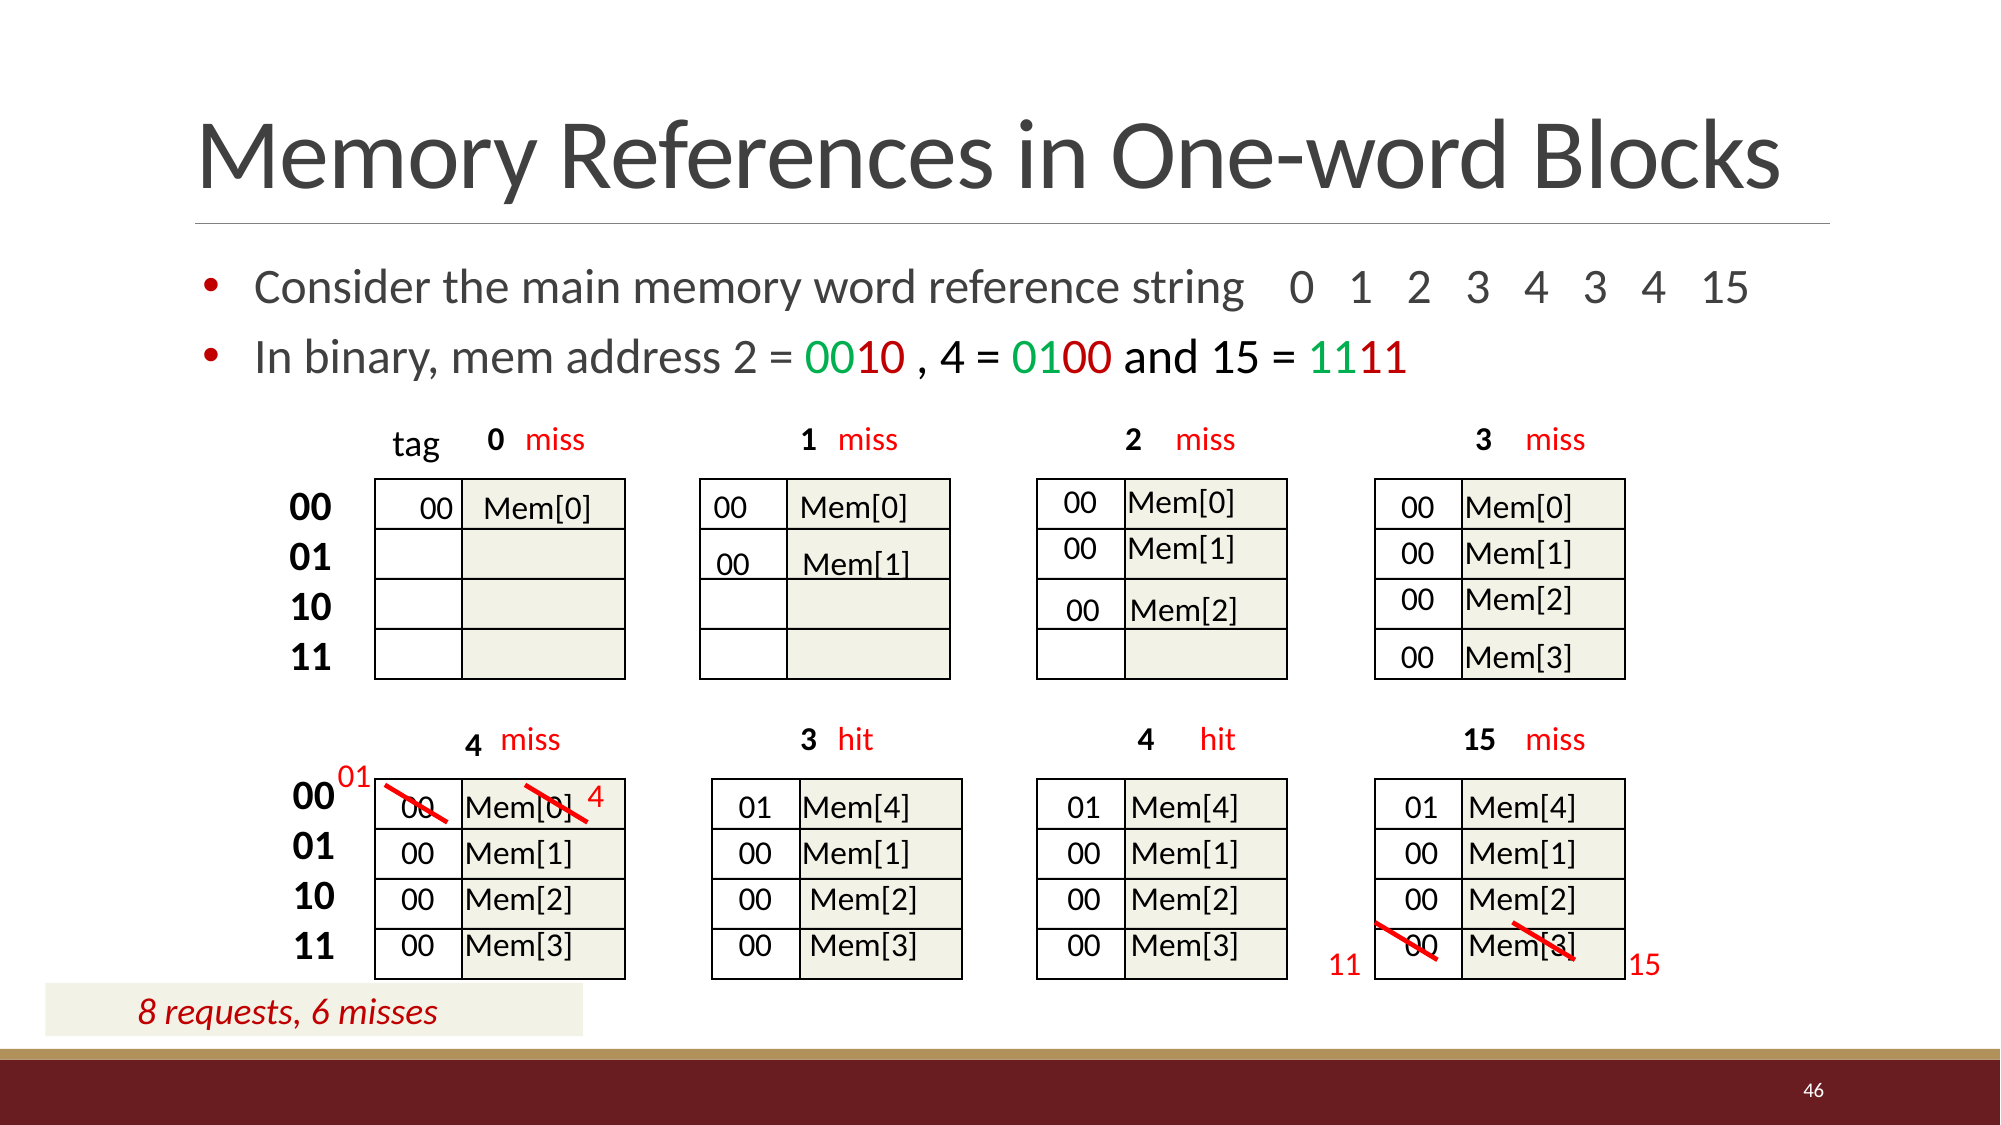

# Memory References in One-word Blocks
Consider the main memory word reference string    0   1   2   3   4   3   4   15
In binary, mem address 2 = 0010 , 4 = 0100 and 15 = 1111

0
miss
1
miss
2
miss
3
miss
tag
00    Mem[0]
00    Mem[1]
00
01
10
11
00    Mem[0]
00    Mem[1]
00    Mem[2]
00       Mem[0]

00    Mem[0]
00       Mem[1]
00    Mem[2]
00    Mem[3]
miss
3
hit
4
hit
15
miss
4
01
4

00
01
10
11
00    Mem[0]
00    Mem[1]
00    Mem[2]
00    Mem[3]
01    Mem[4]
00    Mem[1]
00    Mem[2]
00    Mem[3]
01    Mem[4]
00    Mem[1]
00    Mem[2]
00    Mem[3]
01    Mem[4]
00    Mem[1]
00     Mem[2]
00     Mem[3]

11
15
8 requests, 6 misses
46